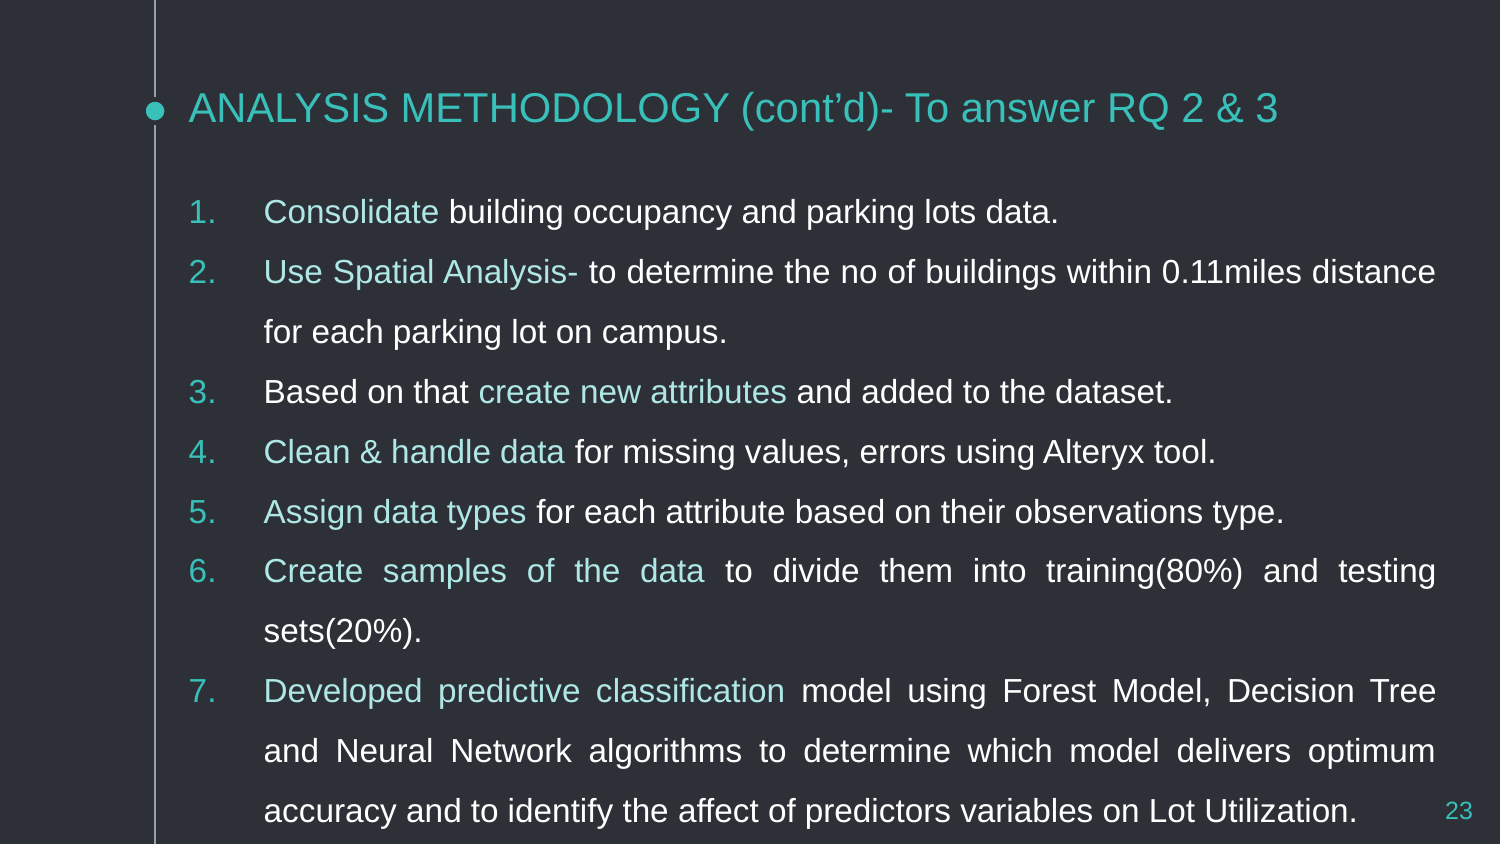

# ANALYSIS METHODOLOGY (cont’d)- To answer RQ 2 & 3
Consolidate building occupancy and parking lots data.
Use Spatial Analysis- to determine the no of buildings within 0.11miles distance for each parking lot on campus.
Based on that create new attributes and added to the dataset.
Clean & handle data for missing values, errors using Alteryx tool.
Assign data types for each attribute based on their observations type.
Create samples of the data to divide them into training(80%) and testing sets(20%).
Developed predictive classification model using Forest Model, Decision Tree and Neural Network algorithms to determine which model delivers optimum accuracy and to identify the affect of predictors variables on Lot Utilization.

23